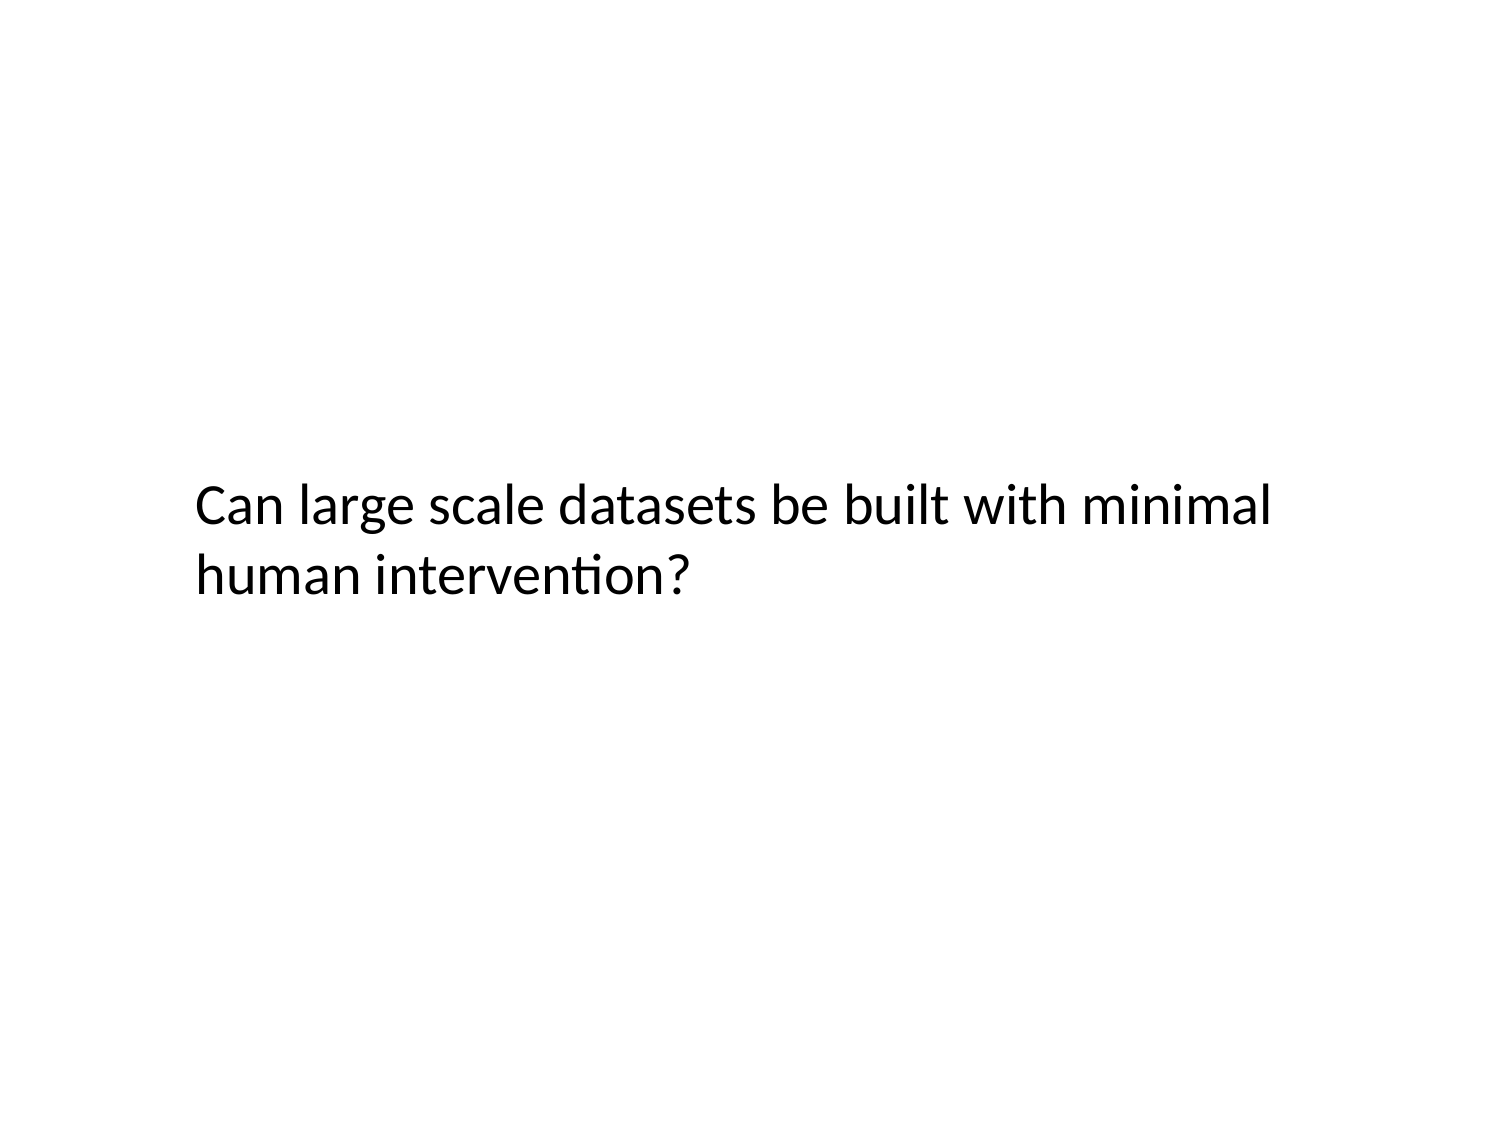

Can large scale datasets be built with minimal human intervention?